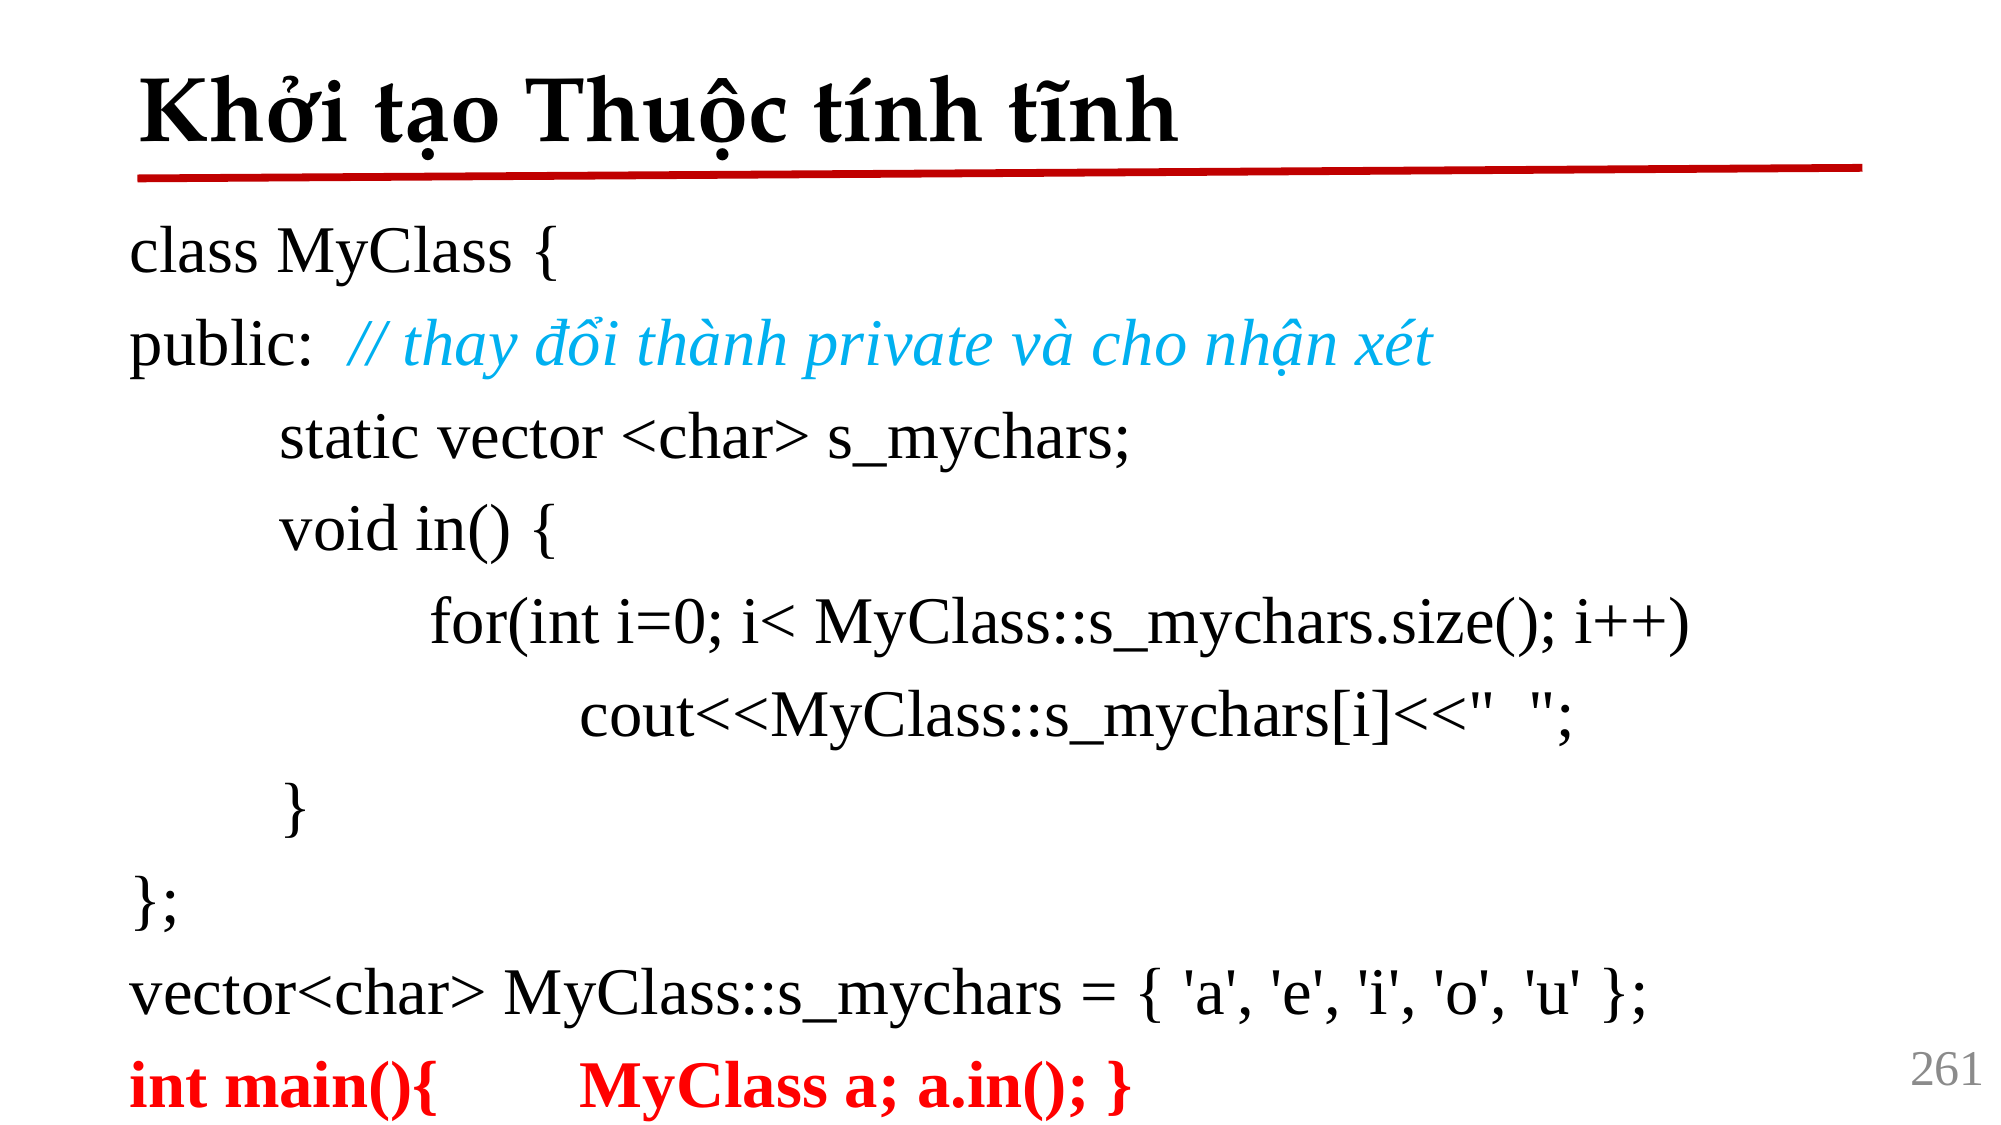

# Khởi tạo Thuộc tính tĩnh
class MyClass {
public:  // thay đổi thành private và cho nhận xét
	static vector <char> s_mychars;
	void in() {
		for(int i=0; i< MyClass::s_mychars.size(); i++)
			cout<<MyClass::s_mychars[i]<<"  ";
	}
};
vector<char> MyClass::s_mychars = { 'a', 'e', 'i', 'o', 'u' };
int main(){ 	MyClass a; a.in(); }

261